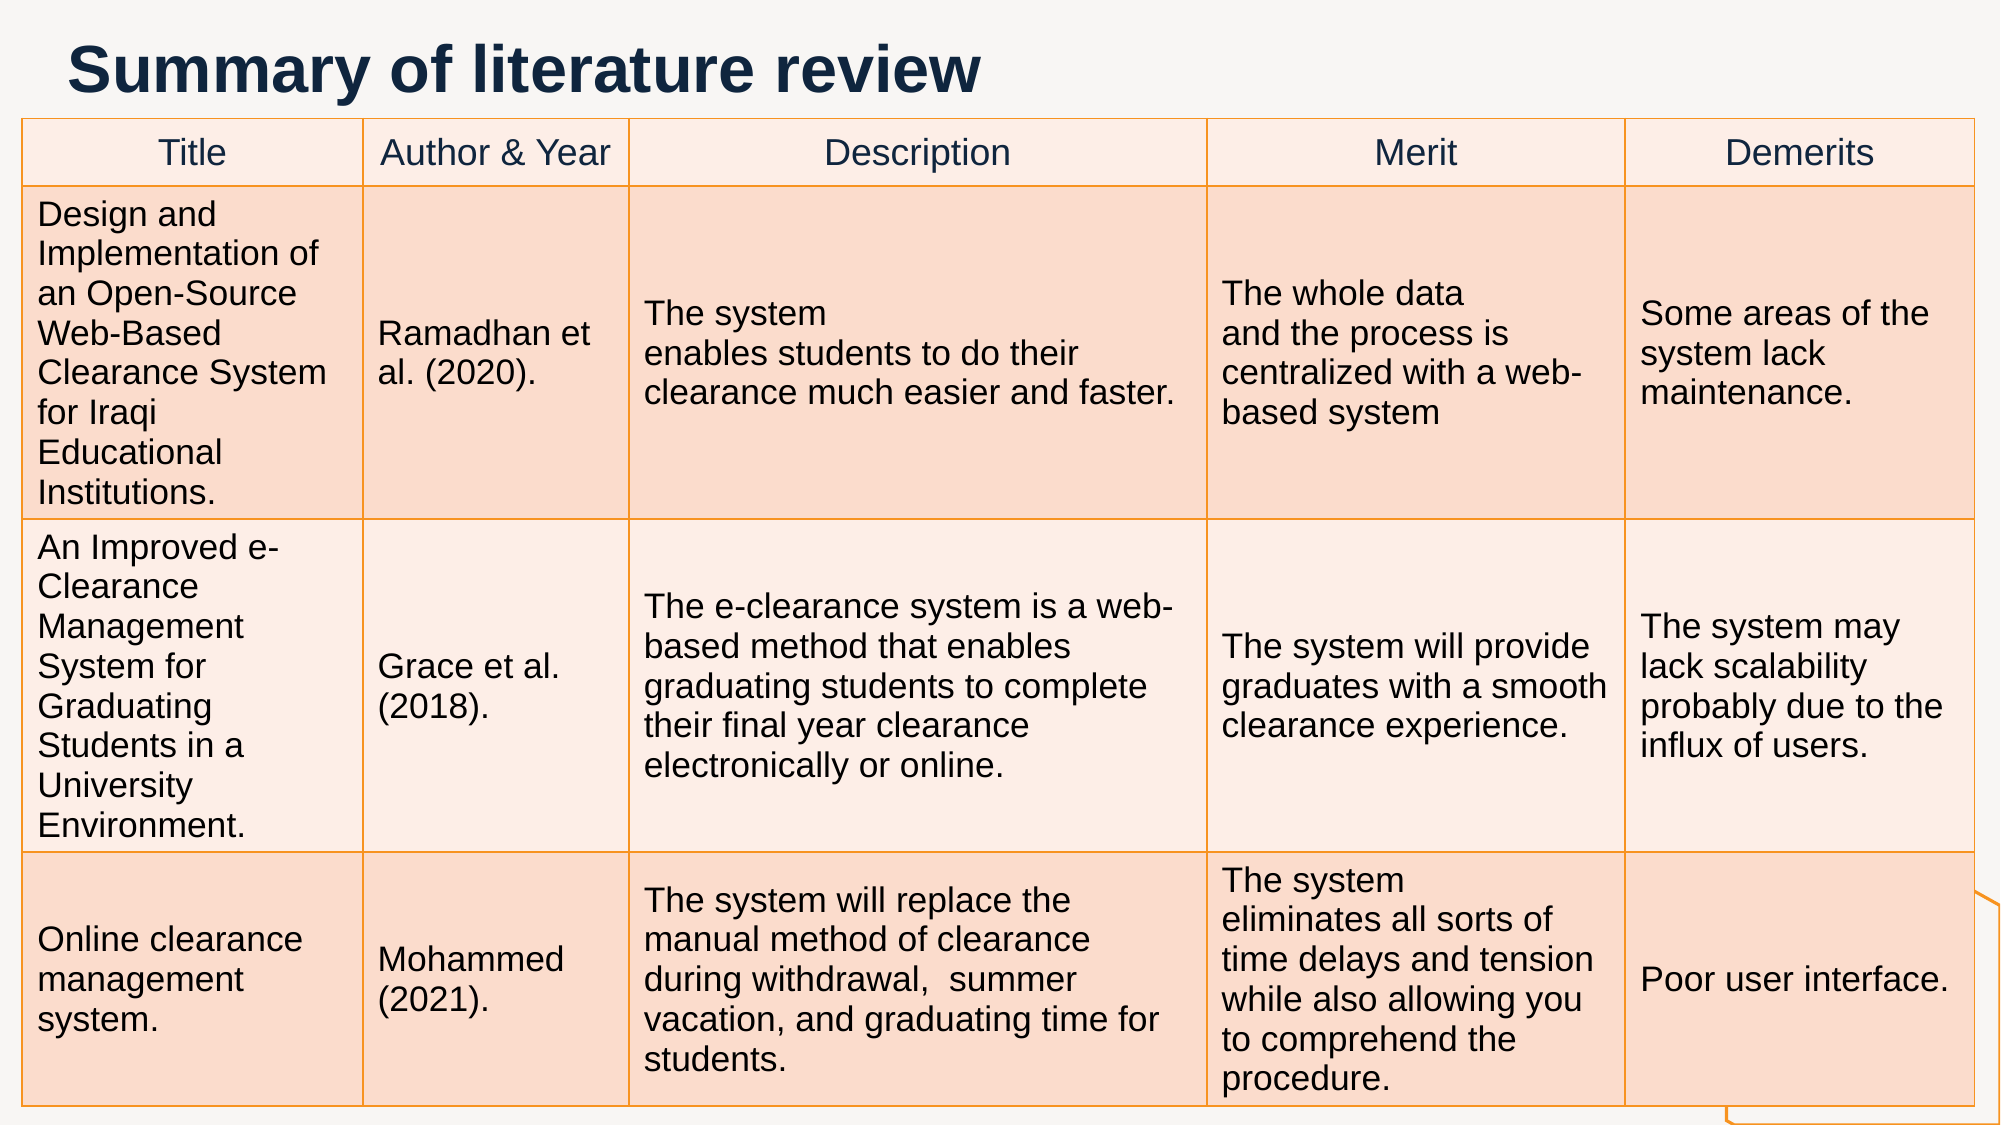

# Summary of literature review
| Title | Author & Year | Description | Merit | Demerits |
| --- | --- | --- | --- | --- |
| Design and Implementation of an Open-Source Web-Based Clearance System for Iraqi Educational Institutions. | Ramadhan et al. (2020). | The system enables students to do their clearance much easier and faster. | The whole data and the process is centralized with a web-based system | Some areas of the system lack maintenance. |
| An Improved e-Clearance Management System for Graduating Students in a University Environment. | Grace et al. (2018). | The e-clearance system is a web-based method that enables graduating students to complete their final year clearance electronically or online. | The system will provide graduates with a smooth clearance experience. | The system may lack scalability probably due to the influx of users. |
| Online clearance management system. | Mohammed (2021). | The system will replace the manual method of clearance during withdrawal, summer vacation, and graduating time for students. | The system eliminates all sorts of time delays and tension while also allowing you to comprehend the procedure. | Poor user interface. |
7